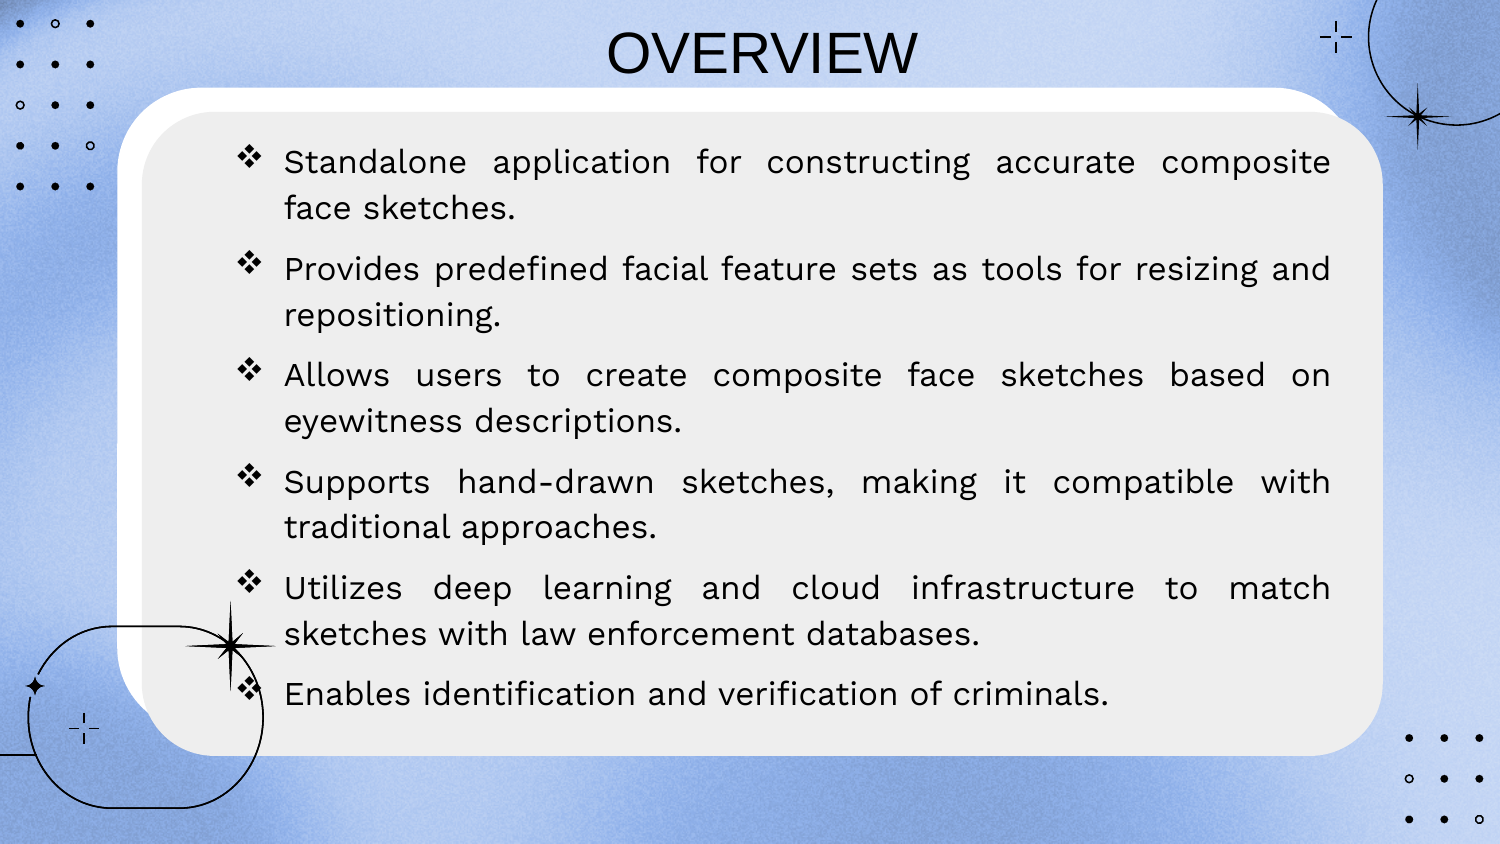

# OVERVIEW
Standalone application for constructing accurate composite face sketches.
Provides predefined facial feature sets as tools for resizing and repositioning.
Allows users to create composite face sketches based on eyewitness descriptions.
Supports hand-drawn sketches, making it compatible with traditional approaches.
Utilizes deep learning and cloud infrastructure to match sketches with law enforcement databases.
Enables identification and verification of criminals.